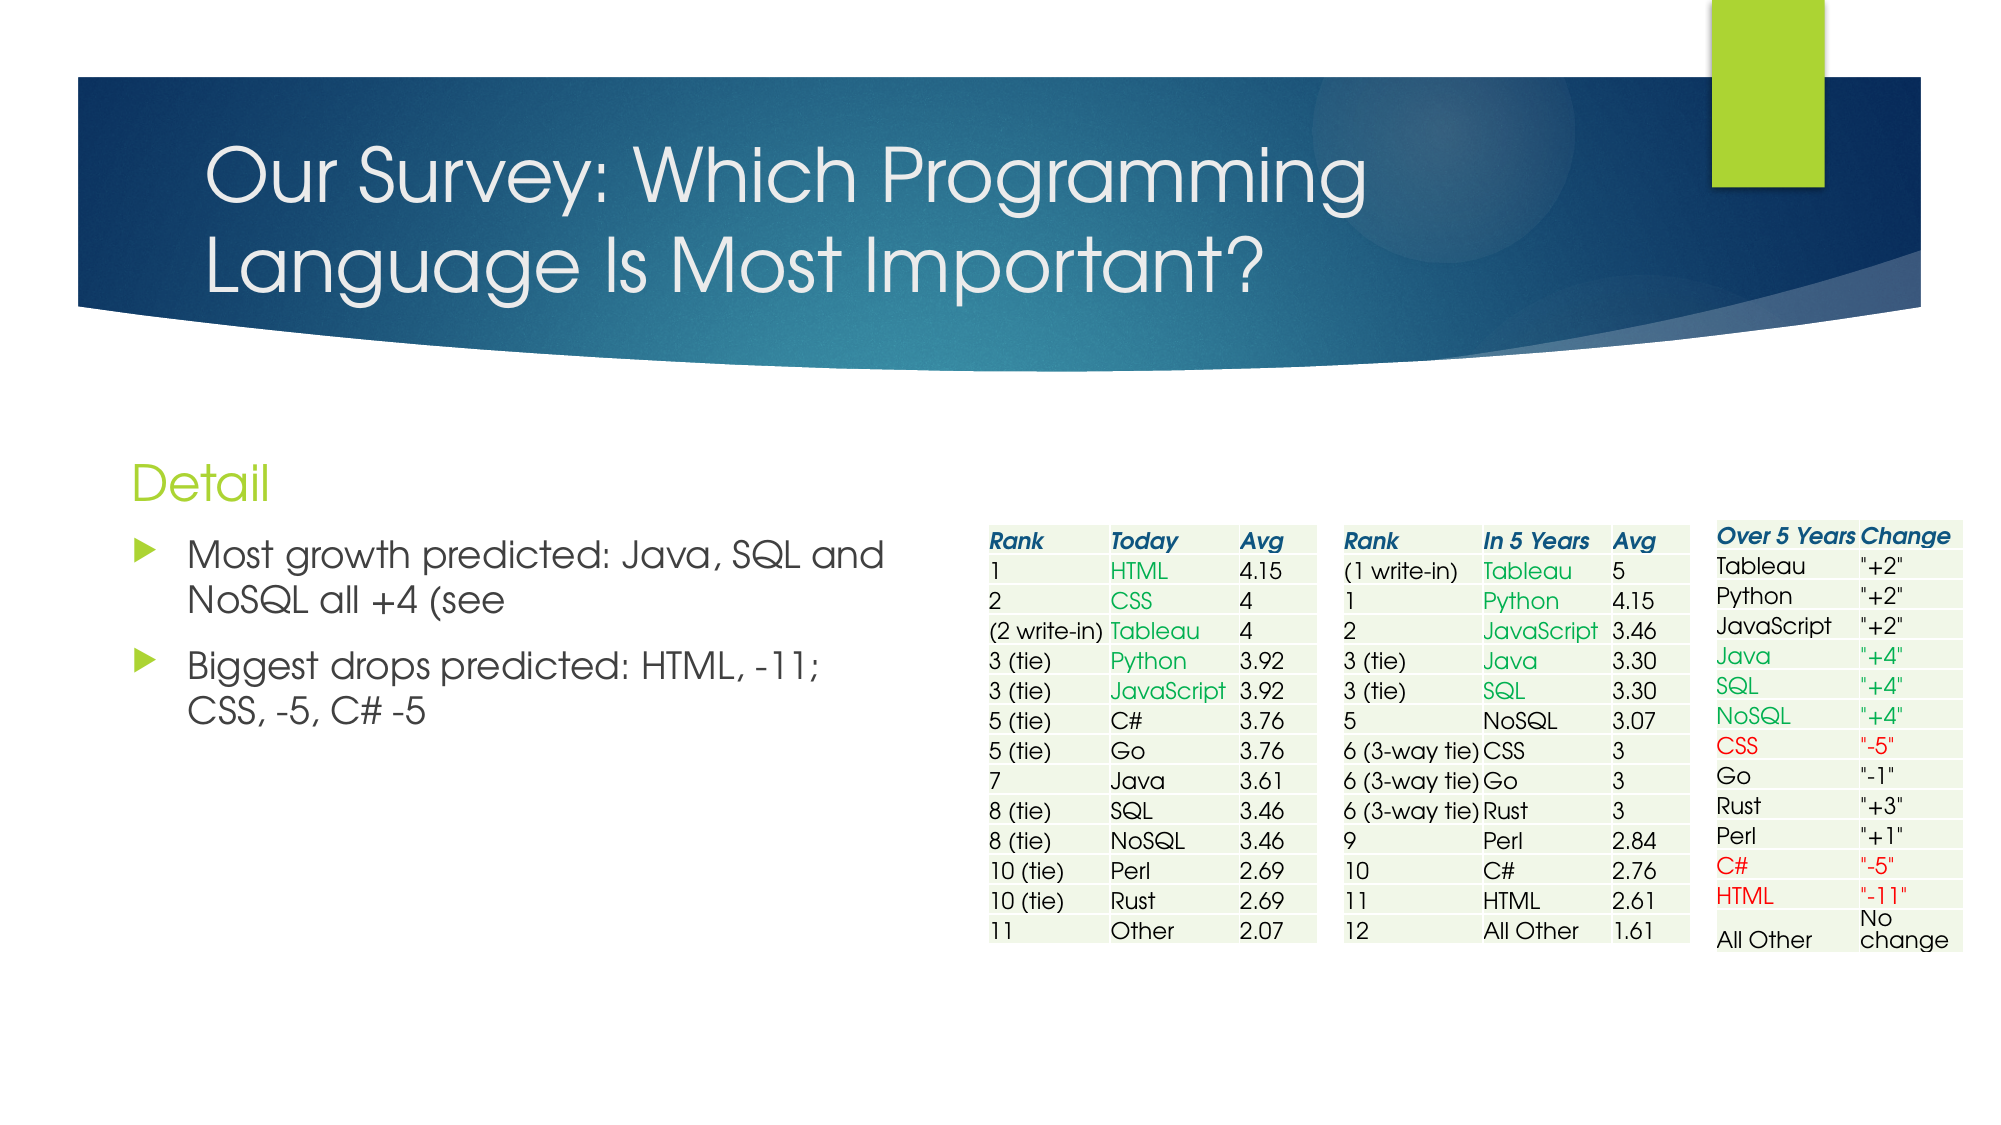

# Our Survey: Which Programming Language Is Most Important?
Detail
| Over 5 Years | Change |
| --- | --- |
| Tableau | "+2" |
| Python | "+2" |
| JavaScript | "+2" |
| Java | "+4" |
| SQL | "+4" |
| NoSQL | "+4" |
| CSS | "-5" |
| Go | "-1" |
| Rust | "+3" |
| Perl | "+1" |
| C# | "-5" |
| HTML | "-11" |
| All Other | No change |
Most growth predicted: Java, SQL and NoSQL all +4 (see
Biggest drops predicted: HTML, -11; CSS, -5, C# -5

| Rank | Today | Avg |
| --- | --- | --- |
| 1 | HTML | 4.15 |
| 2 | CSS | 4 |
| (2 write-in) | Tableau | 4 |
| 3 (tie) | Python | 3.92 |
| 3 (tie) | JavaScript | 3.92 |
| 5 (tie) | C# | 3.76 |
| 5 (tie) | Go | 3.76 |
| 7 | Java | 3.61 |
| 8 (tie) | SQL | 3.46 |
| 8 (tie) | NoSQL | 3.46 |
| 10 (tie) | Perl | 2.69 |
| 10 (tie) | Rust | 2.69 |
| 11 | Other | 2.07 |
| Rank | In 5 Years | Avg |
| --- | --- | --- |
| (1 write-in) | Tableau | 5 |
| 1 | Python | 4.15 |
| 2 | JavaScript | 3.46 |
| 3 (tie) | Java | 3.30 |
| 3 (tie) | SQL | 3.30 |
| 5 | NoSQL | 3.07 |
| 6 (3-way tie) | CSS | 3 |
| 6 (3-way tie) | Go | 3 |
| 6 (3-way tie) | Rust | 3 |
| 9 | Perl | 2.84 |
| 10 | C# | 2.76 |
| 11 | HTML | 2.61 |
| 12 | All Other | 1.61 |